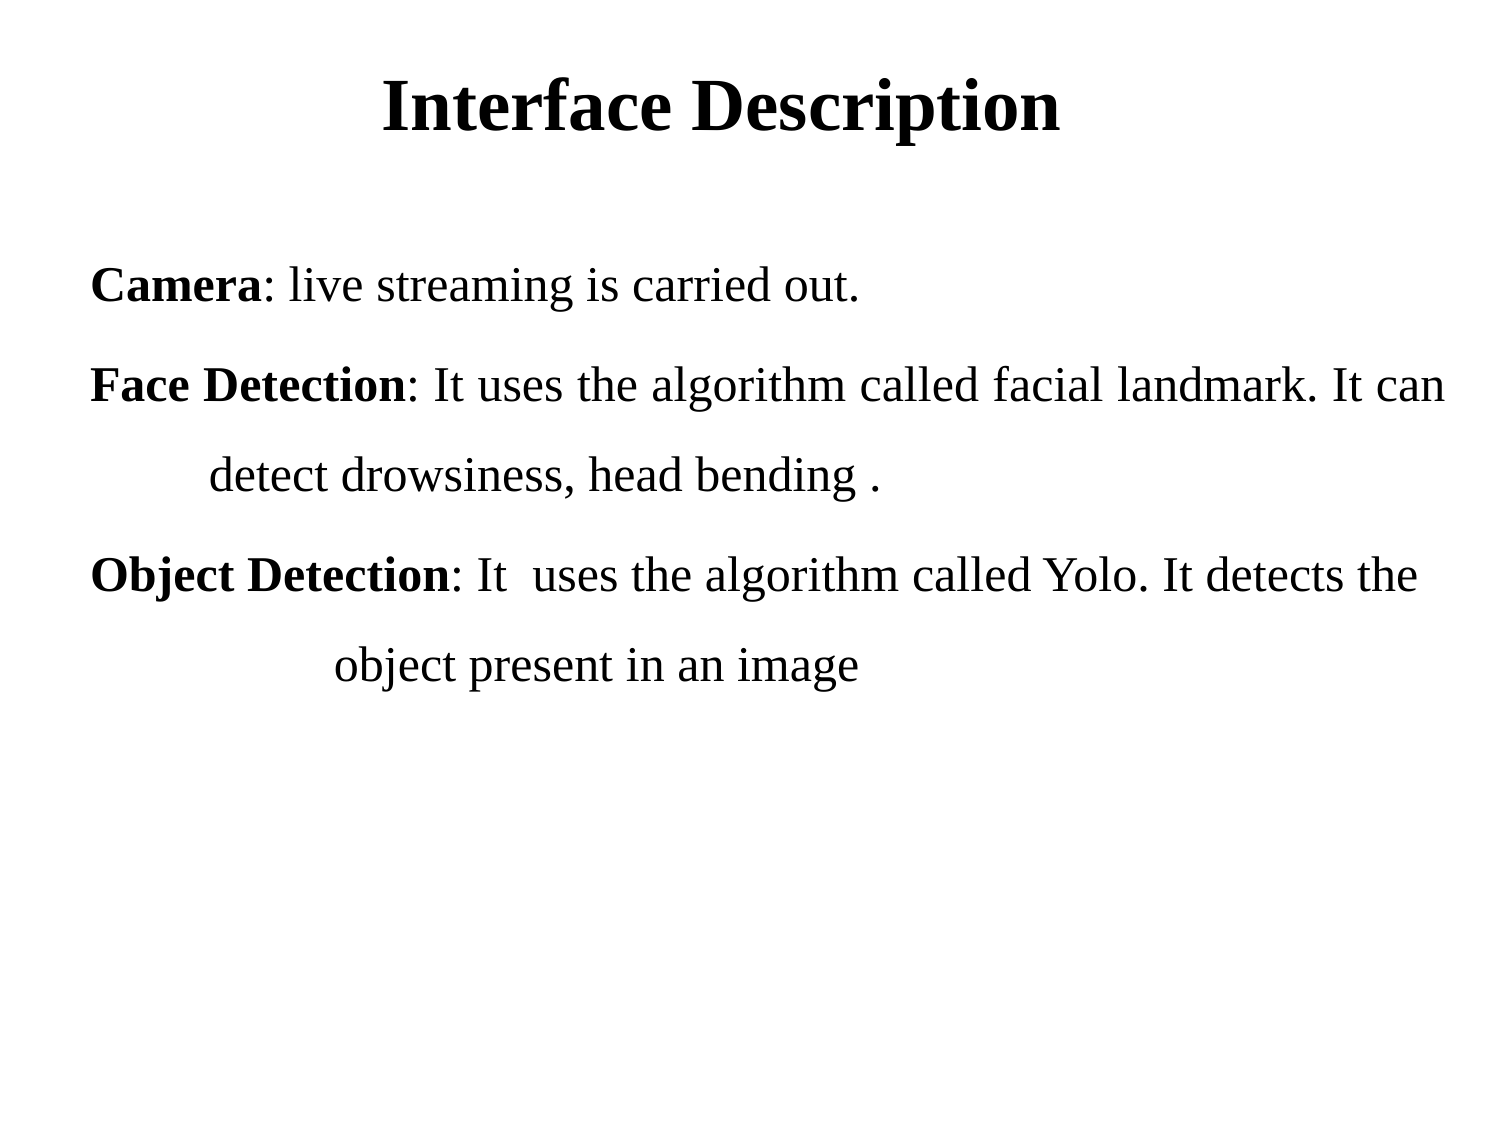

# Interface Description
Camera: live streaming is carried out.
Face Detection: It uses the algorithm called facial landmark. It can       detect drowsiness, head bending .
Object Detection: It  uses the algorithm called Yolo. It detects the                   object present in an image